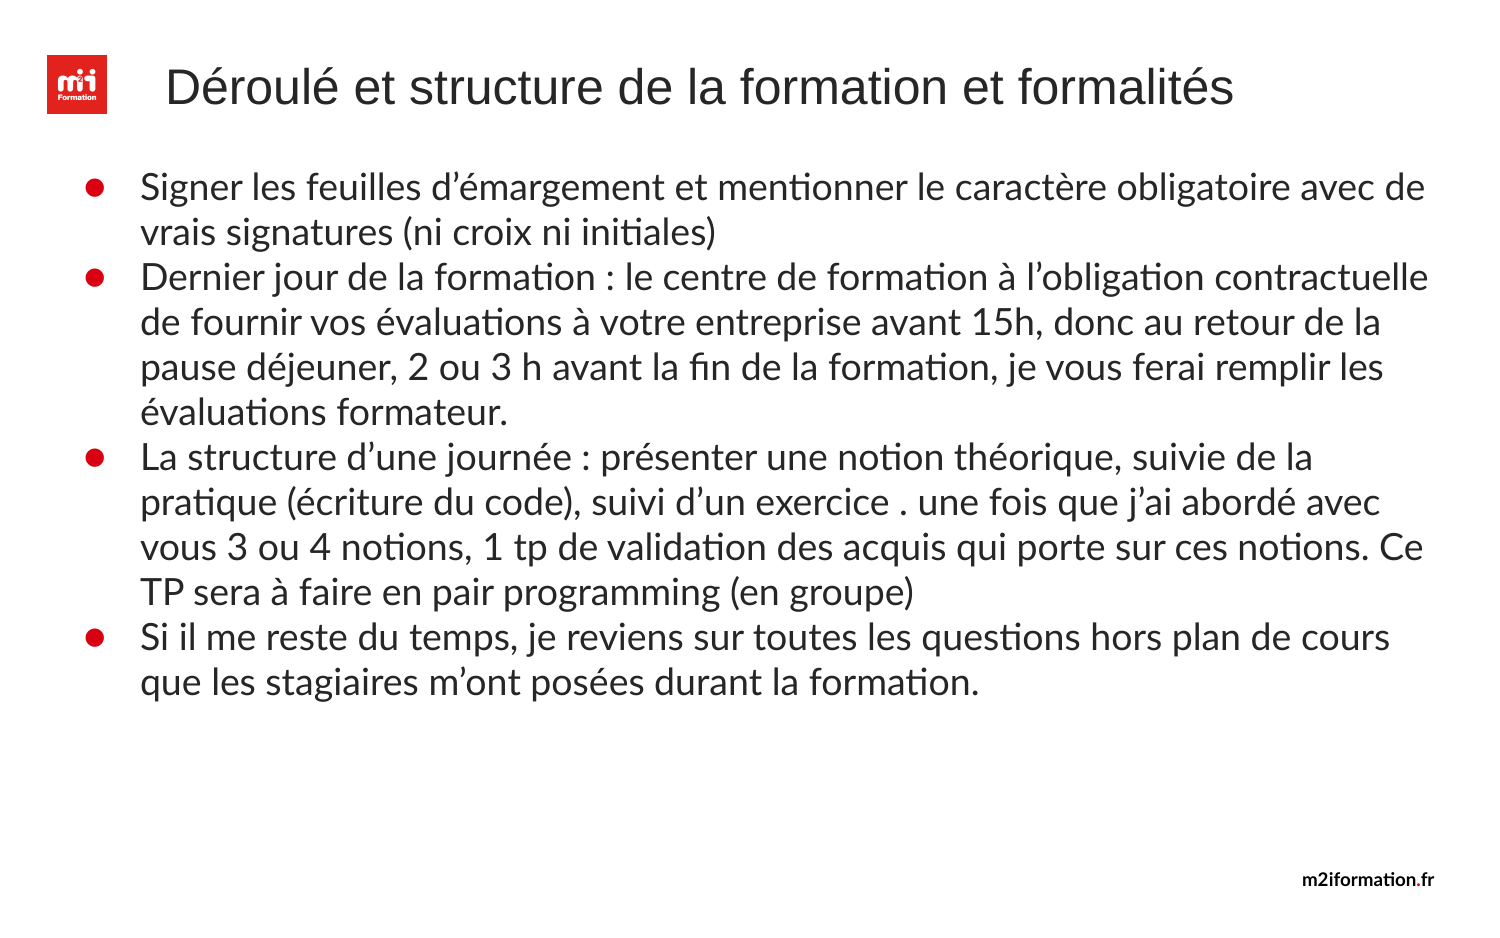

# Déroulé et structure de la formation et formalités
Signer les feuilles d’émargement et mentionner le caractère obligatoire avec de vrais signatures (ni croix ni initiales)
Dernier jour de la formation : le centre de formation à l’obligation contractuelle de fournir vos évaluations à votre entreprise avant 15h, donc au retour de la pause déjeuner, 2 ou 3 h avant la fin de la formation, je vous ferai remplir les évaluations formateur.
La structure d’une journée : présenter une notion théorique, suivie de la pratique (écriture du code), suivi d’un exercice . une fois que j’ai abordé avec vous 3 ou 4 notions, 1 tp de validation des acquis qui porte sur ces notions. Ce TP sera à faire en pair programming (en groupe)
Si il me reste du temps, je reviens sur toutes les questions hors plan de cours que les stagiaires m’ont posées durant la formation.